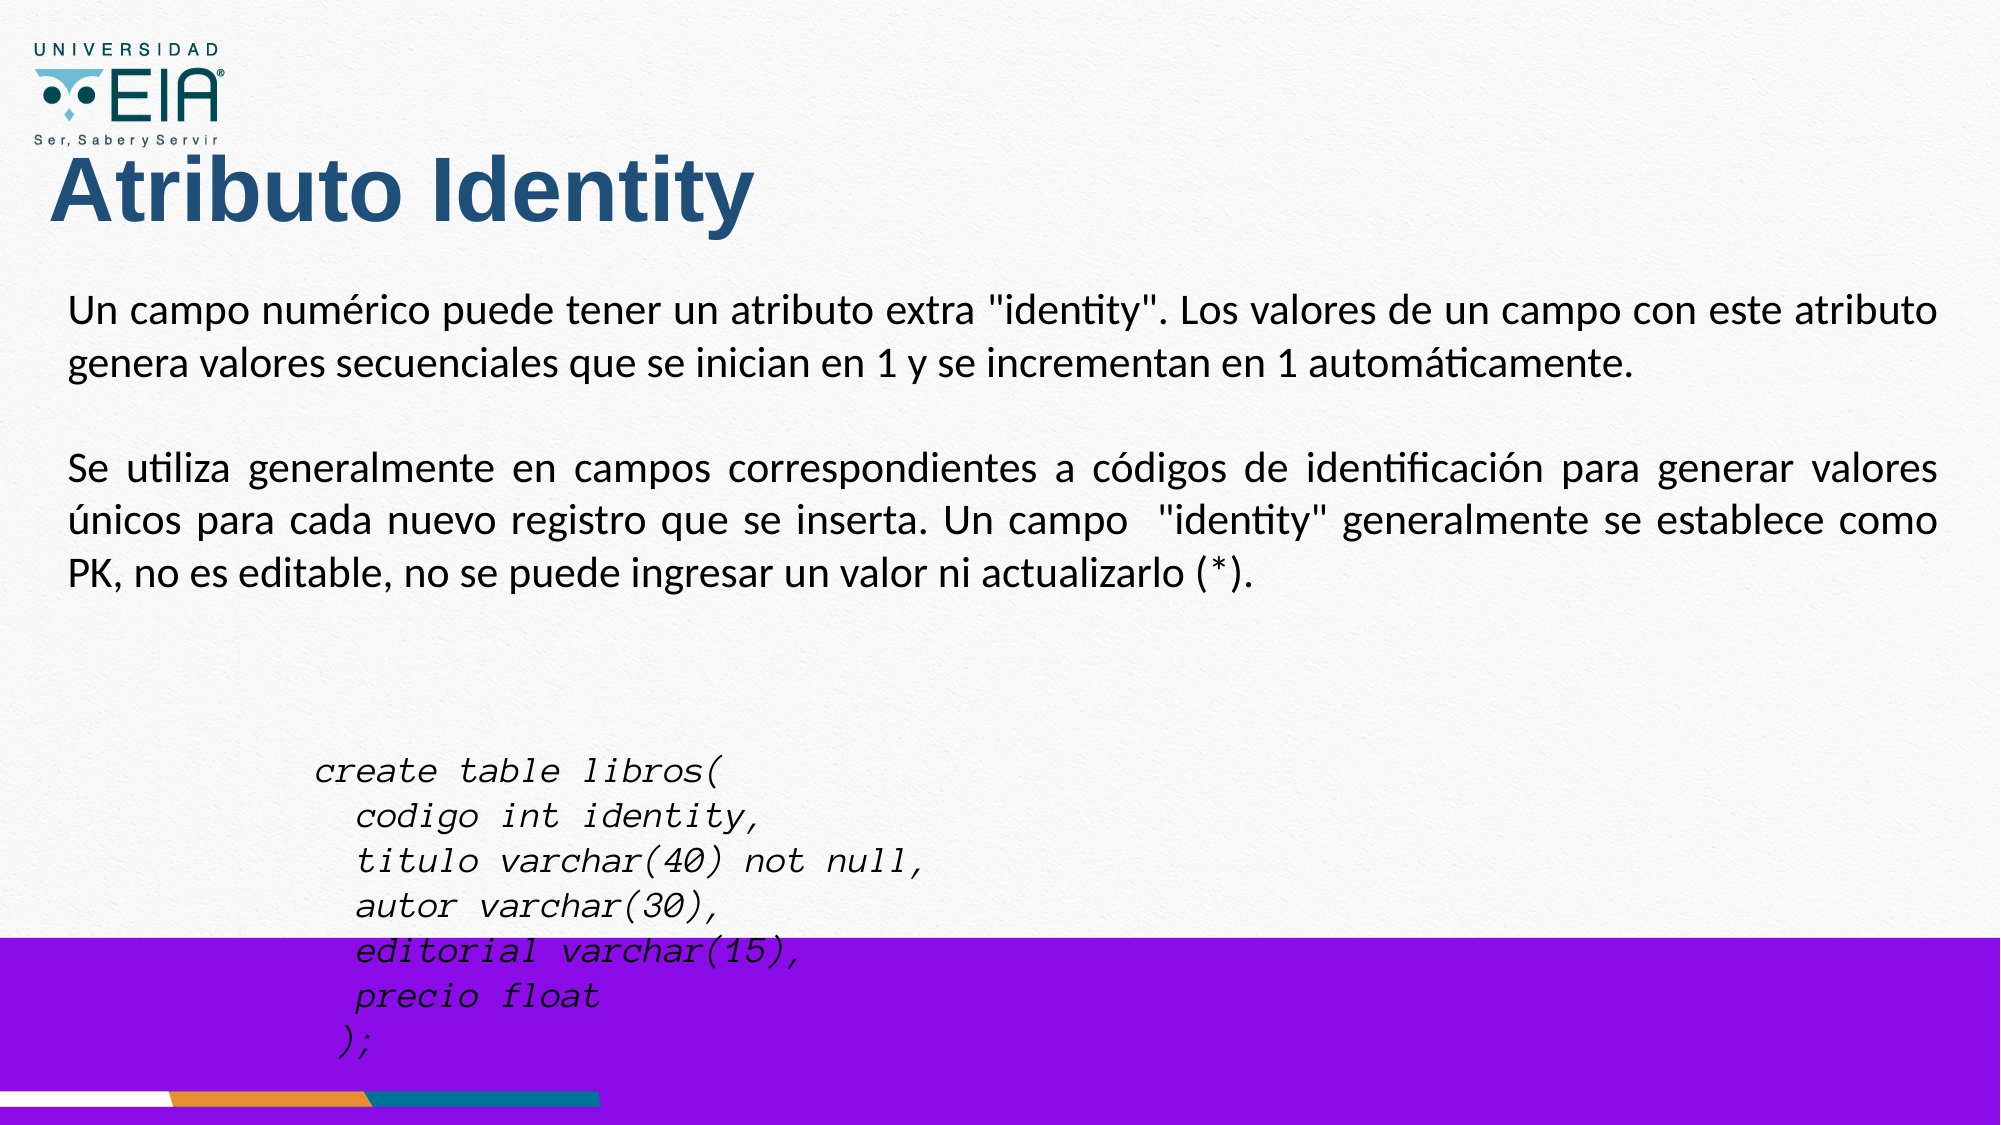

# Atributo Identity
Un campo numérico puede tener un atributo extra "identity". Los valores de un campo con este atributo genera valores secuenciales que se inician en 1 y se incrementan en 1 automáticamente.

Se utiliza generalmente en campos correspondientes a códigos de identificación para generar valores únicos para cada nuevo registro que se inserta. Un campo  "identity" generalmente se establece como PK, no es editable, no se puede ingresar un valor ni actualizarlo (*).

create table libros(
  codigo int identity,
  titulo varchar(40) not null,
  autor varchar(30),
  editorial varchar(15),
  precio float
 );